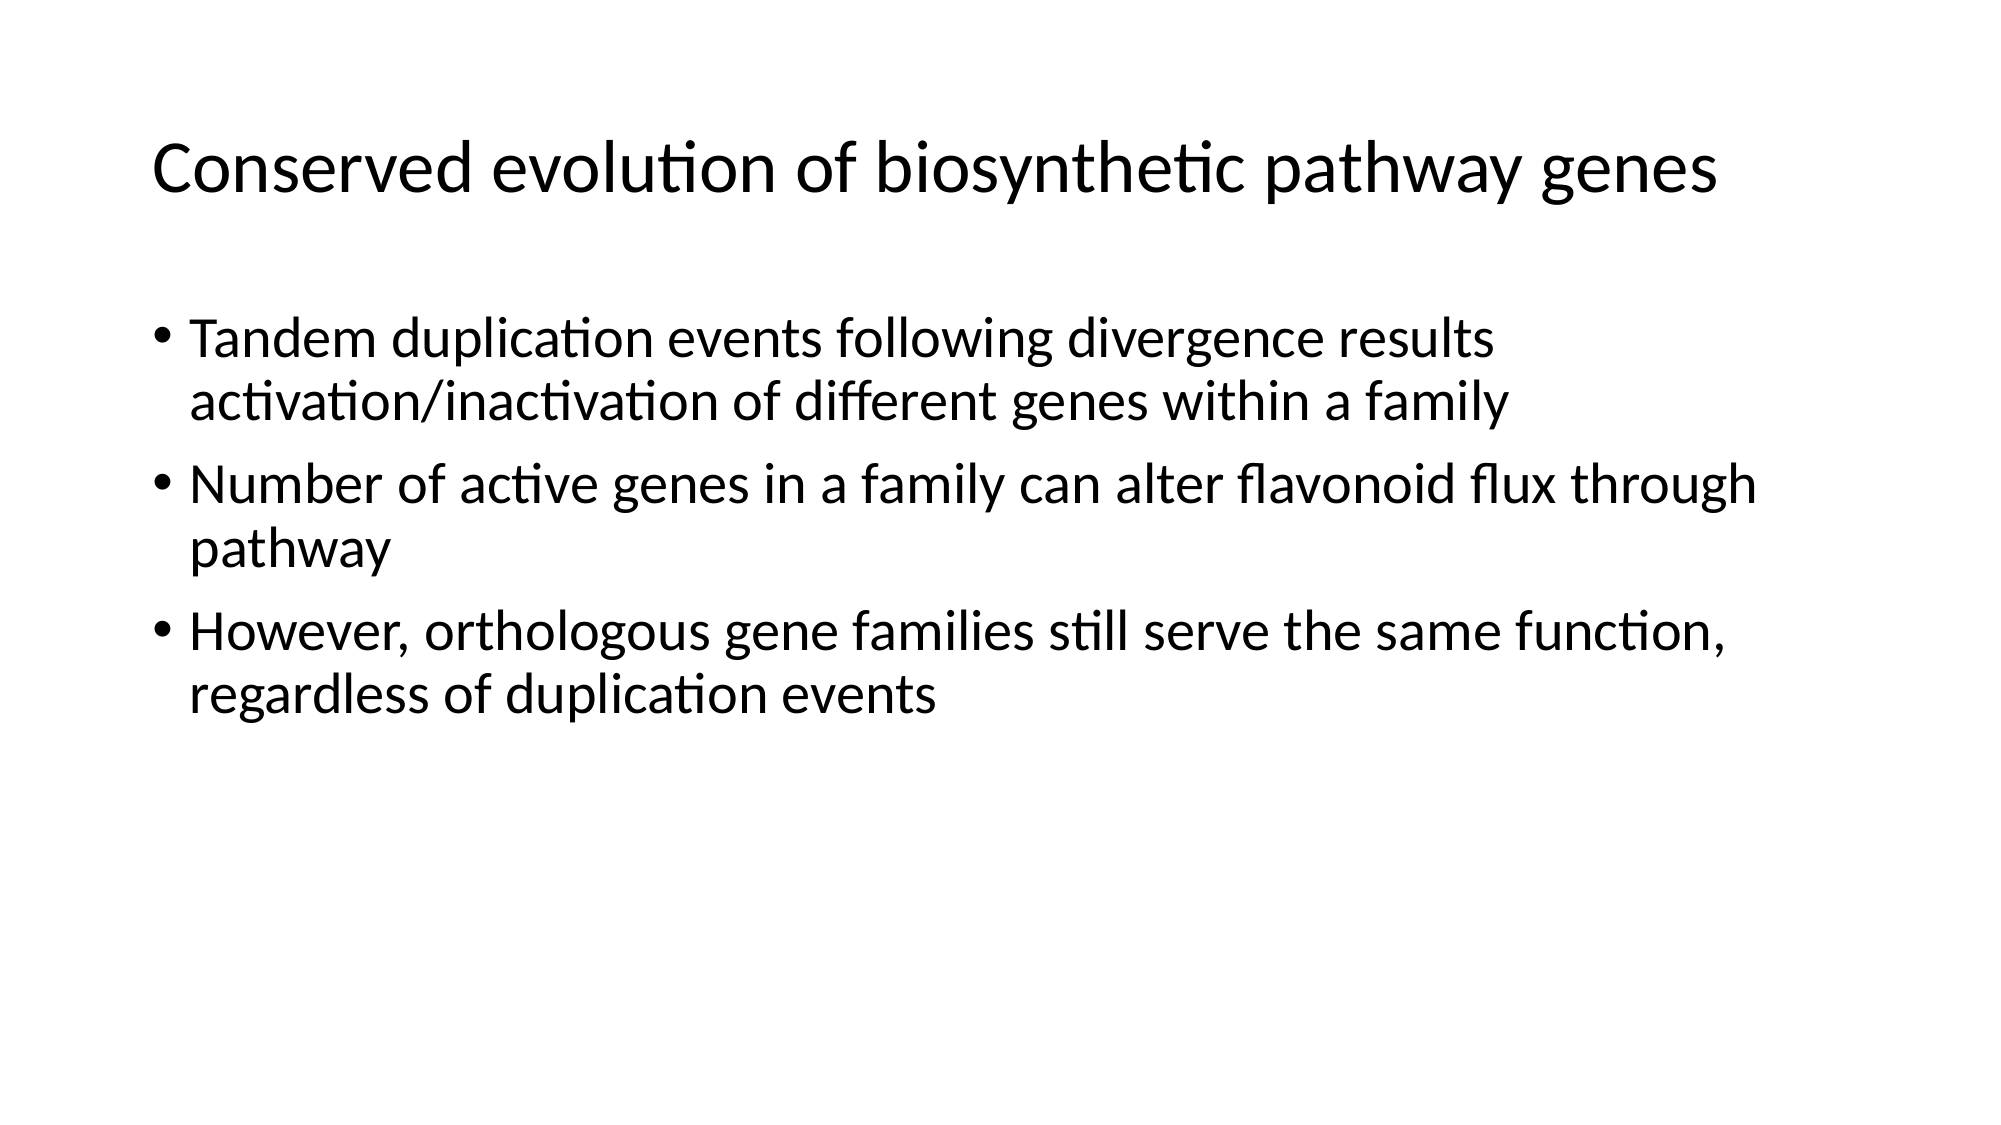

# Conserved evolution of biosynthetic pathway genes
Tandem duplication events following divergence results  activation/inactivation of different genes within a family
Number of active genes in a family can alter flavonoid flux through pathway
However, orthologous gene families still serve the same function, regardless of duplication events